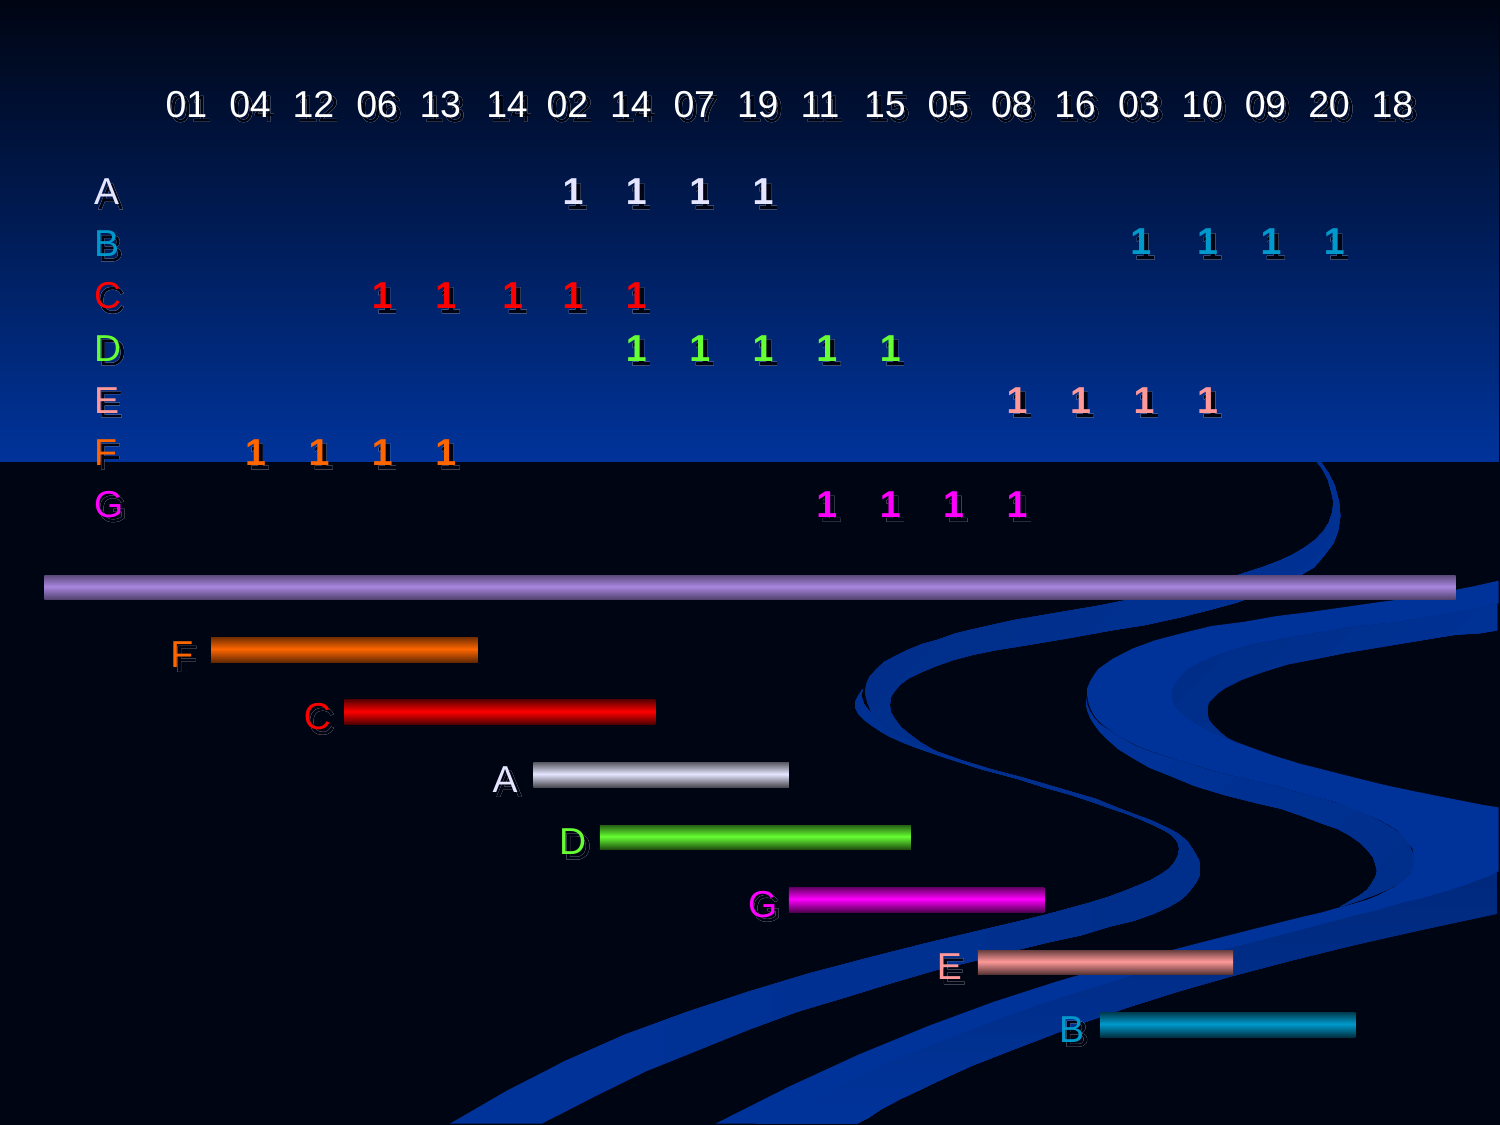

01
04
12
06
13
14
02
14
07
19
11
15
05
08
16
03
10
09
20
18
A
1
1
1
1
1
1
1
1
B

C
1
1
1
1
1
D
1
1
1
1
1
E
1
1
1
1
F
1
1
1
1
G
1
1
1
1

F

C

A

D

G

E

B